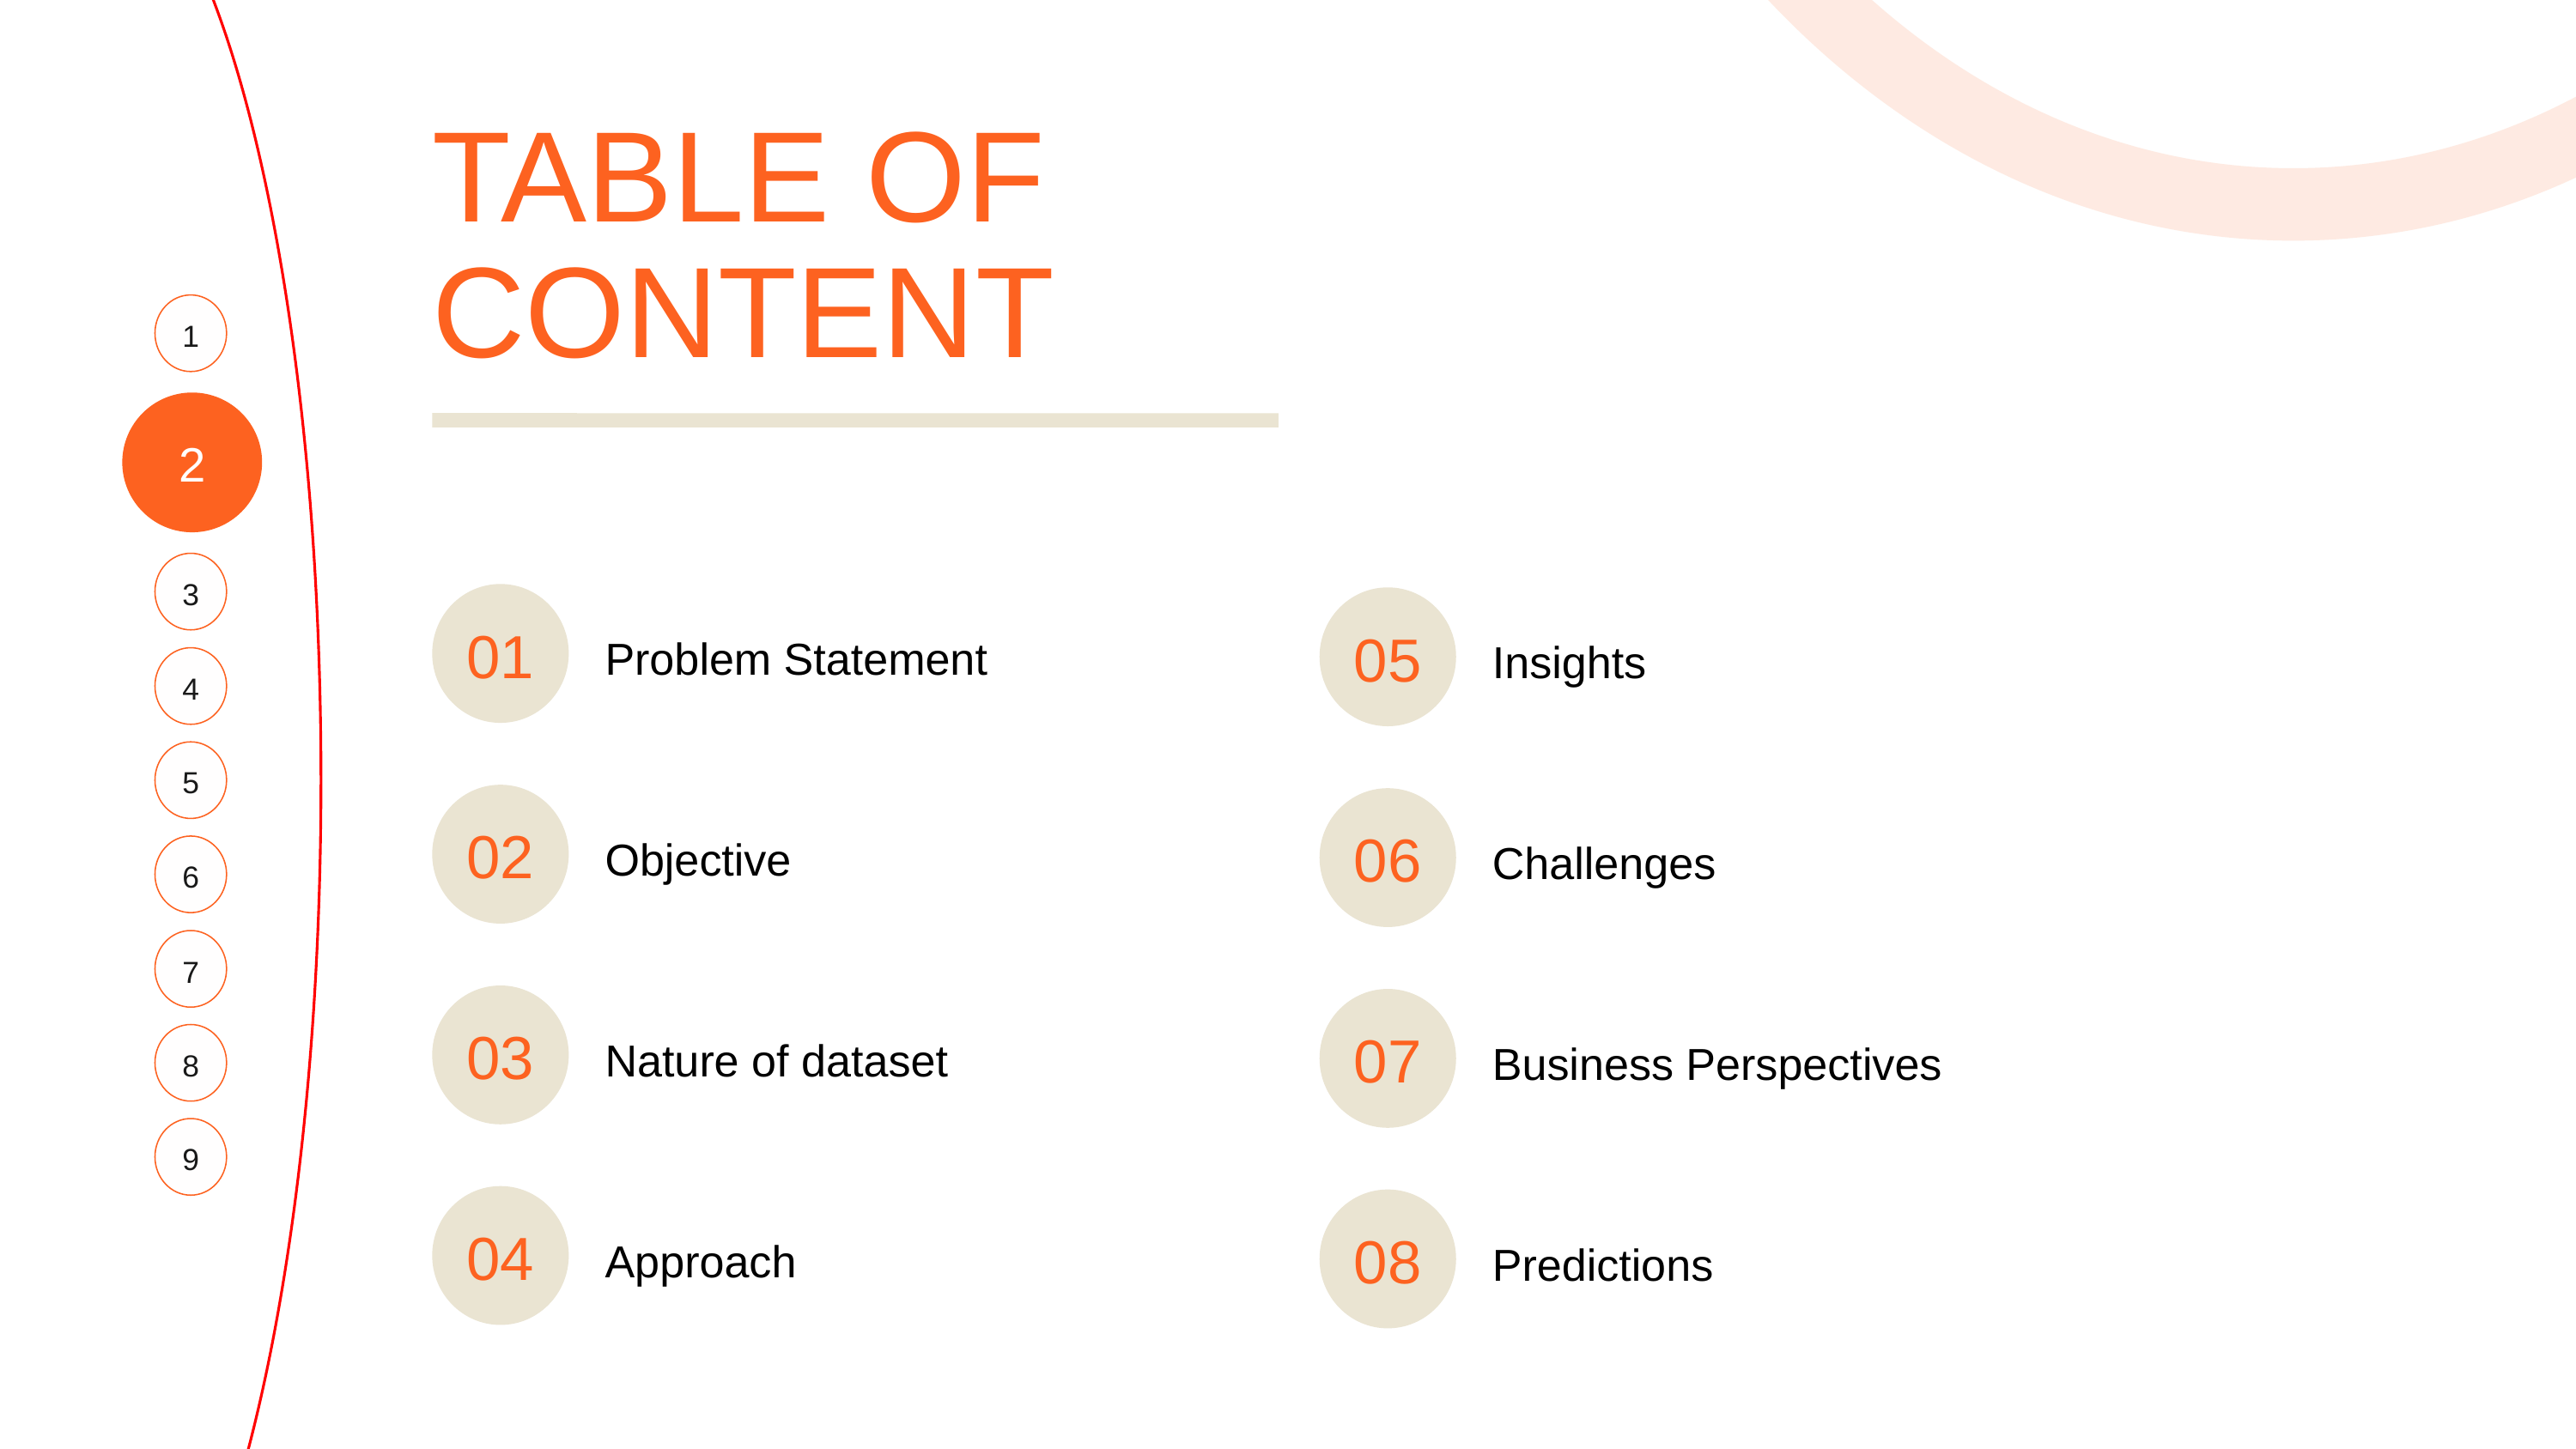

1

2

3

4

5

6

7

8

9
TABLE OF CONTENT

01

05
Problem Statement
Insights

02

06
Objective
Challenges

03

07
Nature of dataset
Business Perspectives

04

08
Approach
Predictions